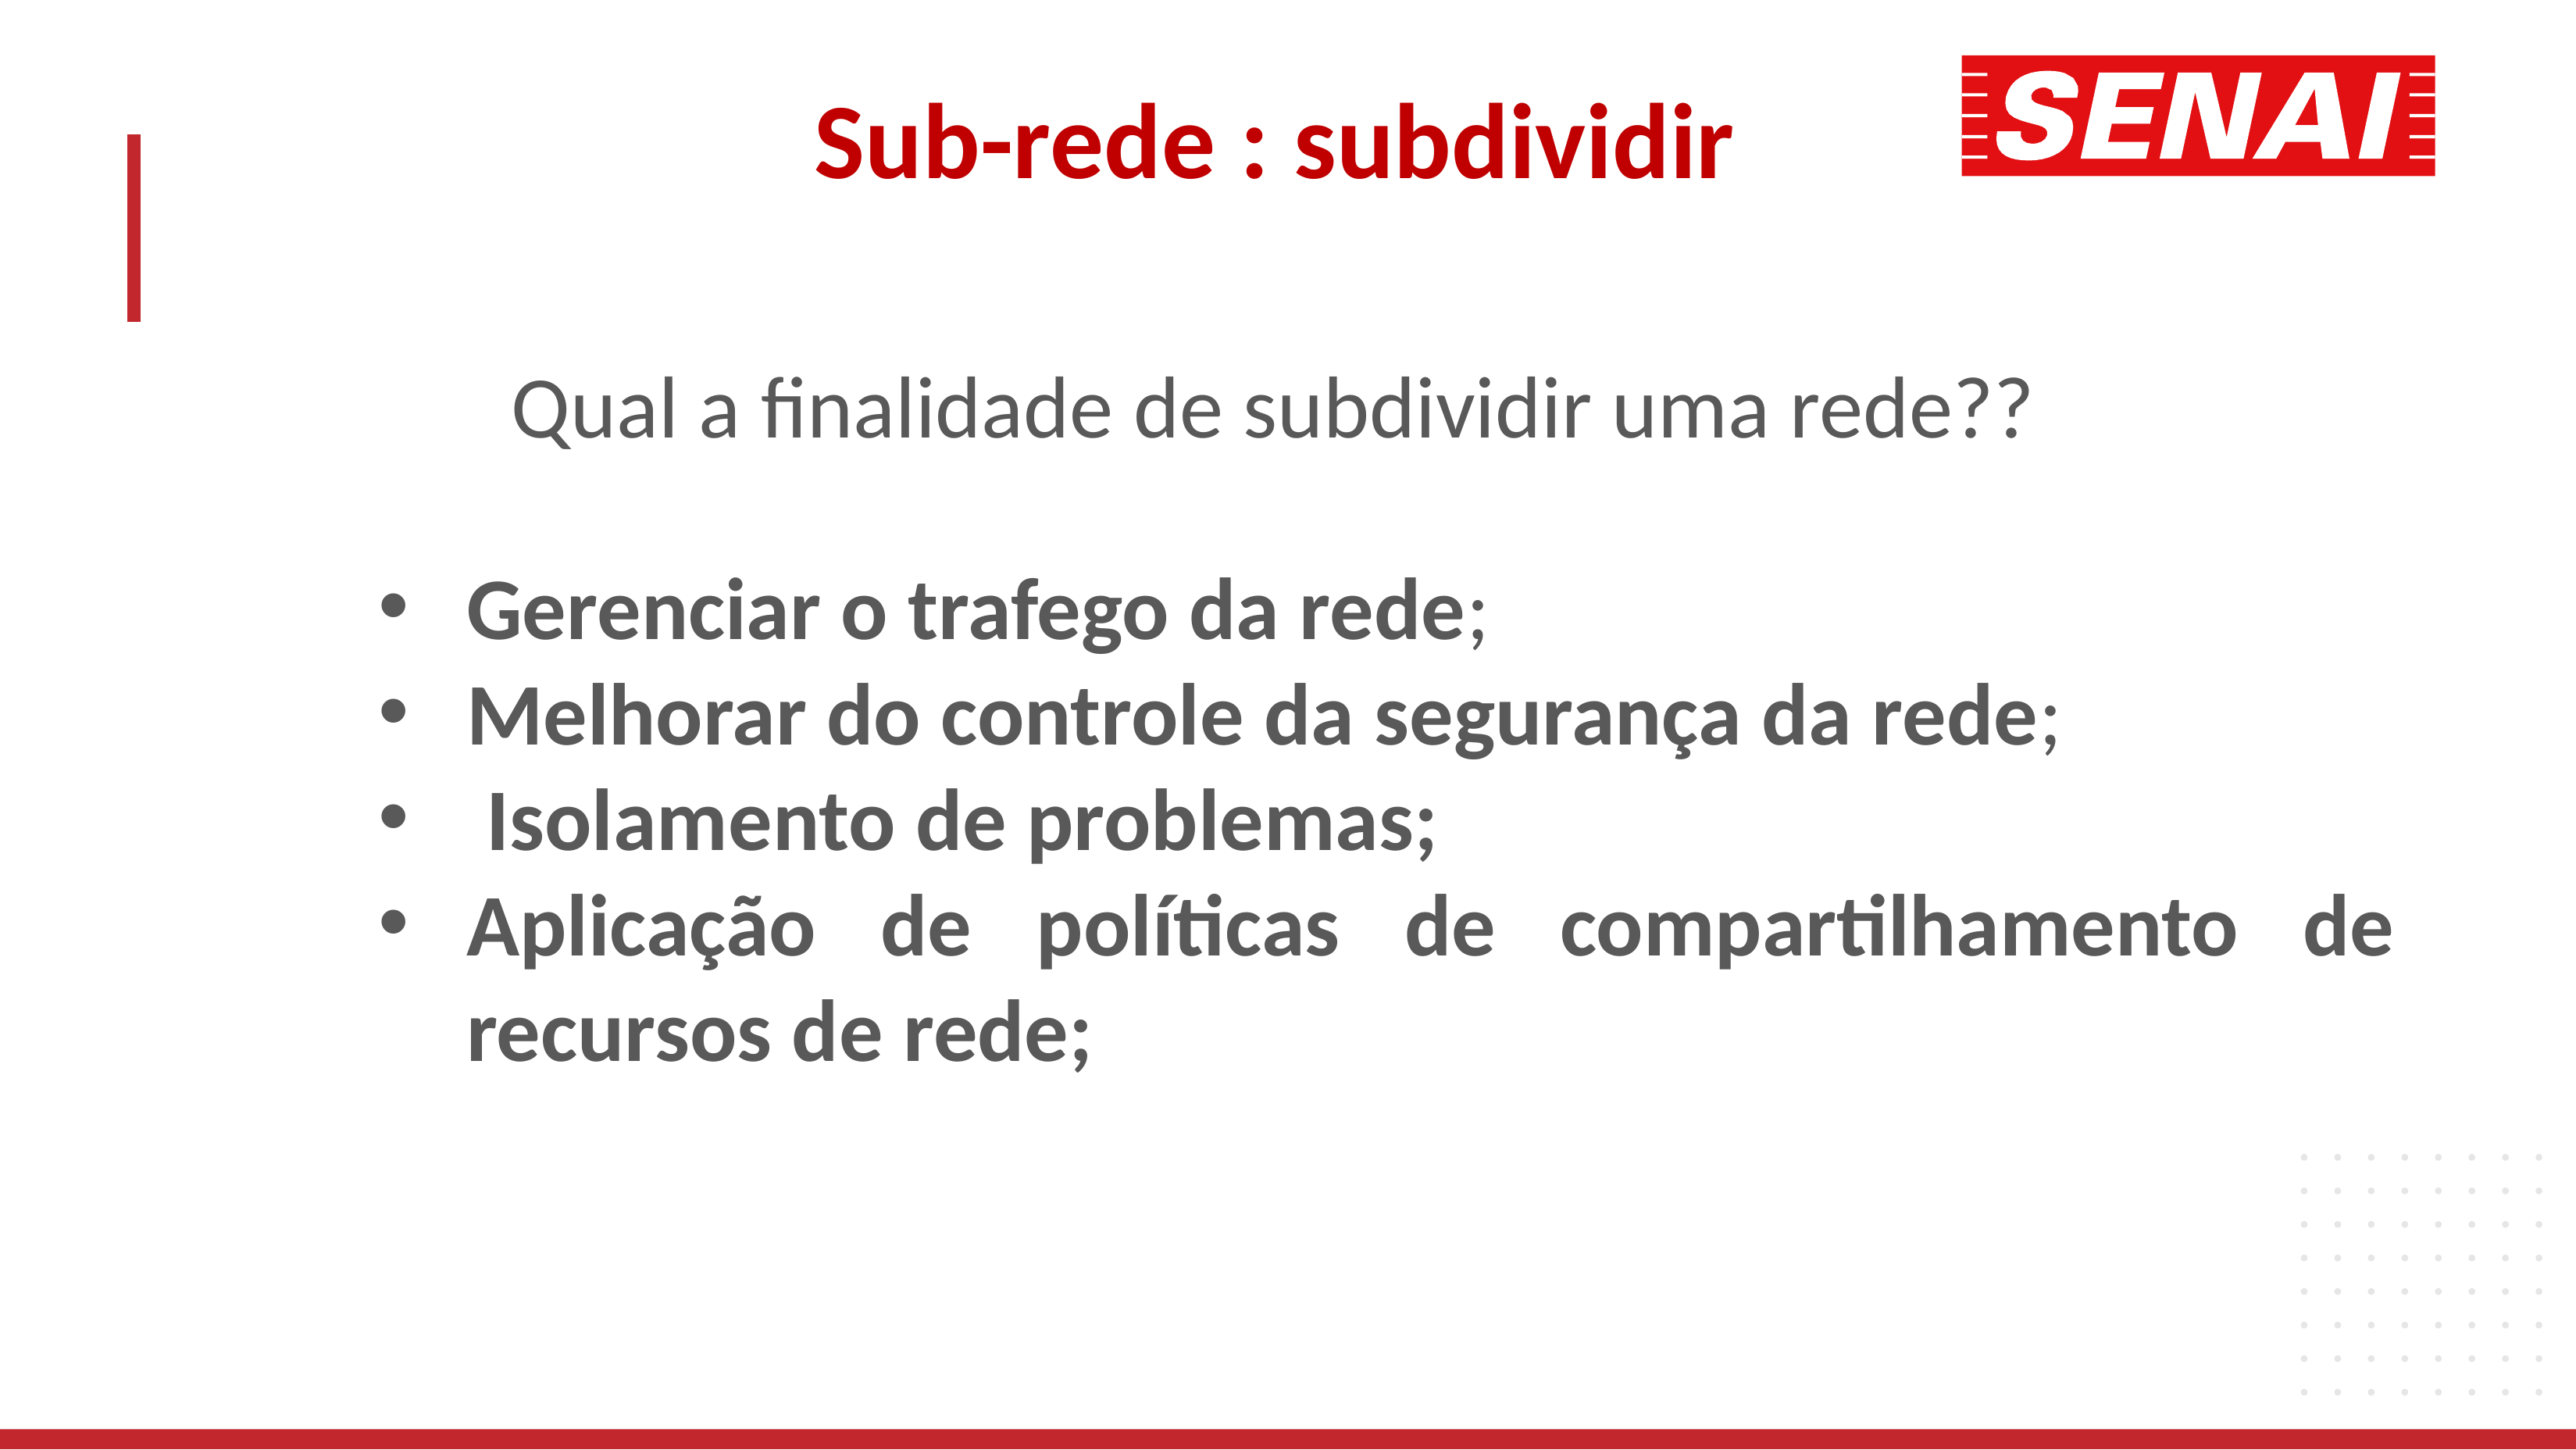

Sub-rede : subdividir

Qual a finalidade de subdividir uma rede??
Gerenciar o trafego da rede;
Melhorar do controle da segurança da rede;
 Isolamento de problemas;
Aplicação de políticas de compartilhamento de recursos de rede;